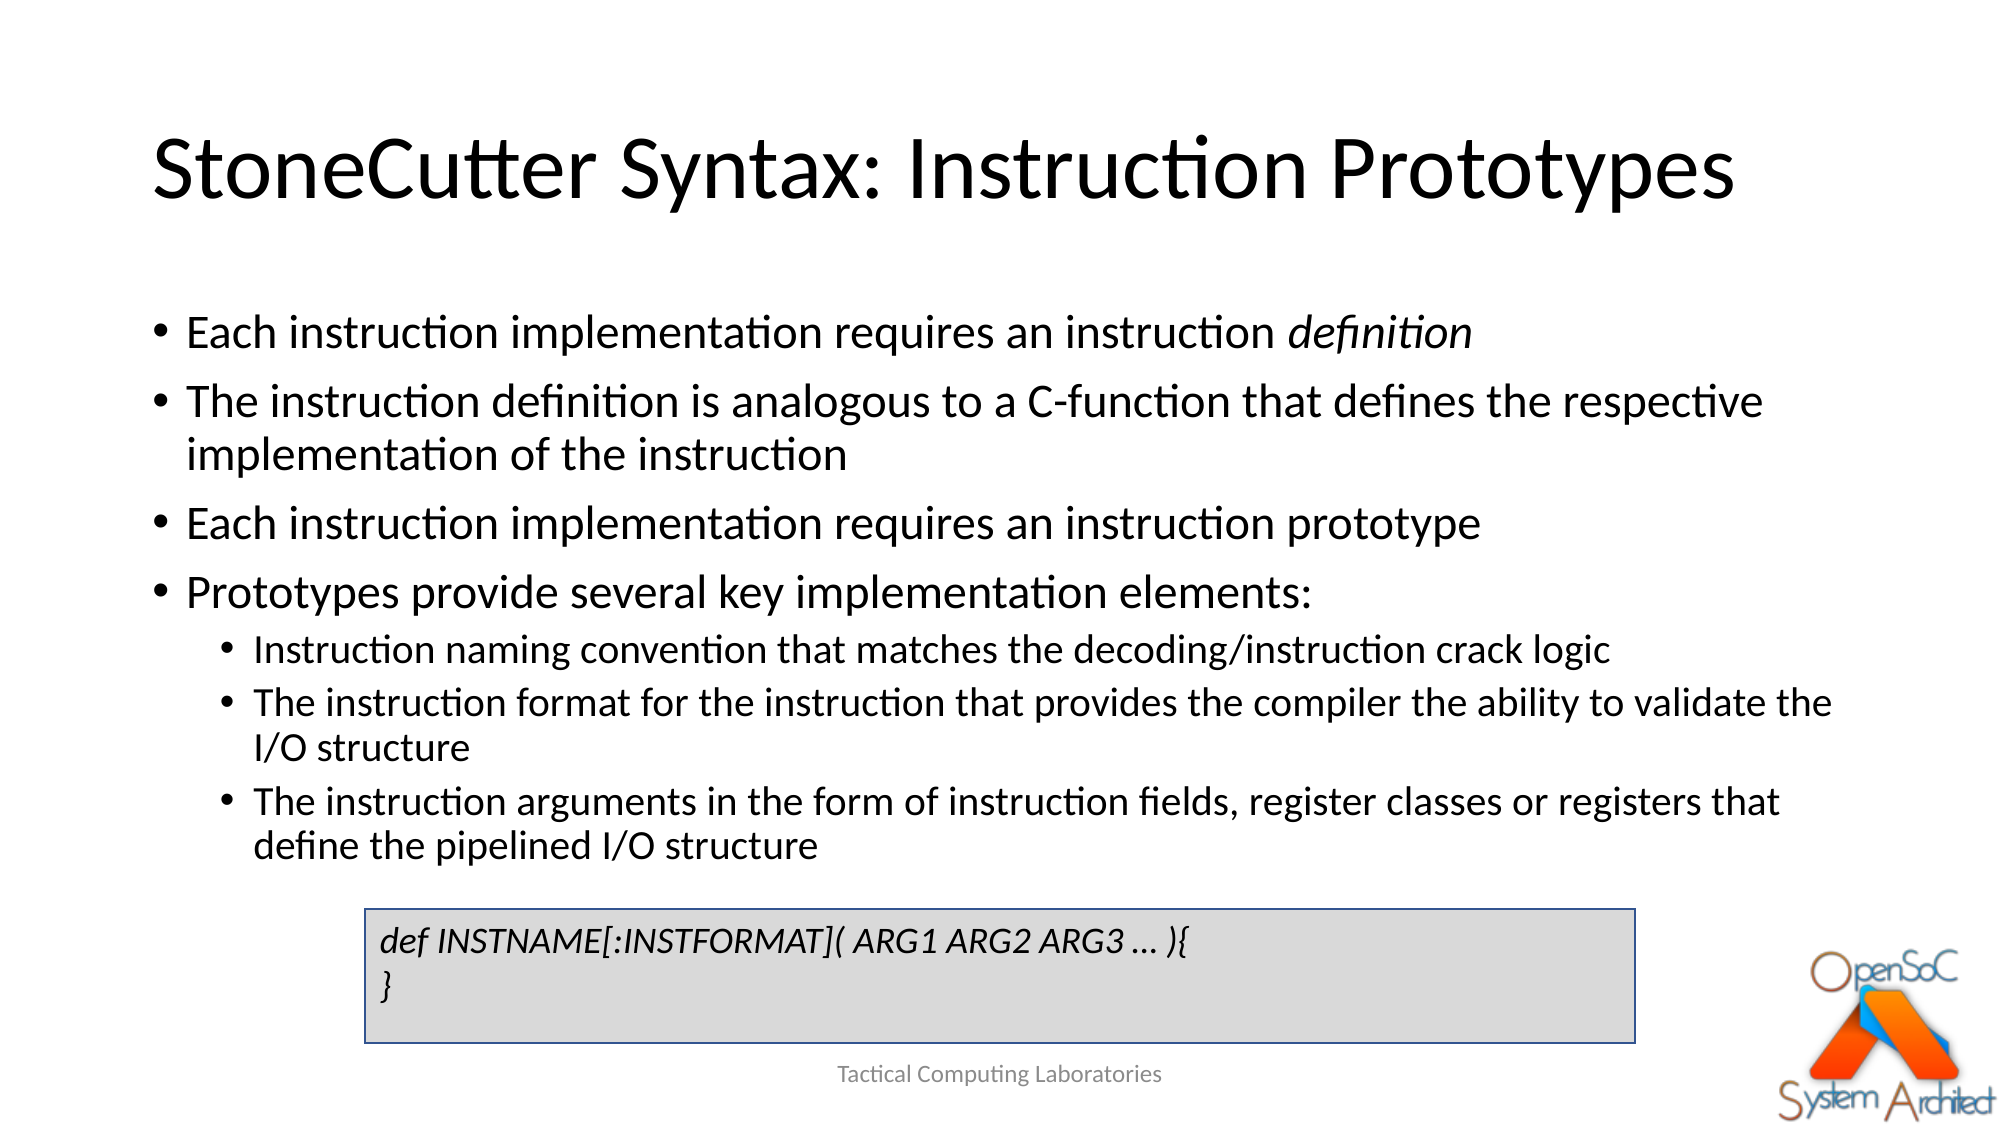

# StoneCutter Syntax: Instruction Prototypes
Each instruction implementation requires an instruction definition
The instruction definition is analogous to a C-function that defines the respective implementation of the instruction
Each instruction implementation requires an instruction prototype
Prototypes provide several key implementation elements:
Instruction naming convention that matches the decoding/instruction crack logic
The instruction format for the instruction that provides the compiler the ability to validate the I/O structure
The instruction arguments in the form of instruction fields, register classes or registers that define the pipelined I/O structure
def INSTNAME[:INSTFORMAT]( ARG1 ARG2 ARG3 … ){
}

Tactical Computing Laboratories